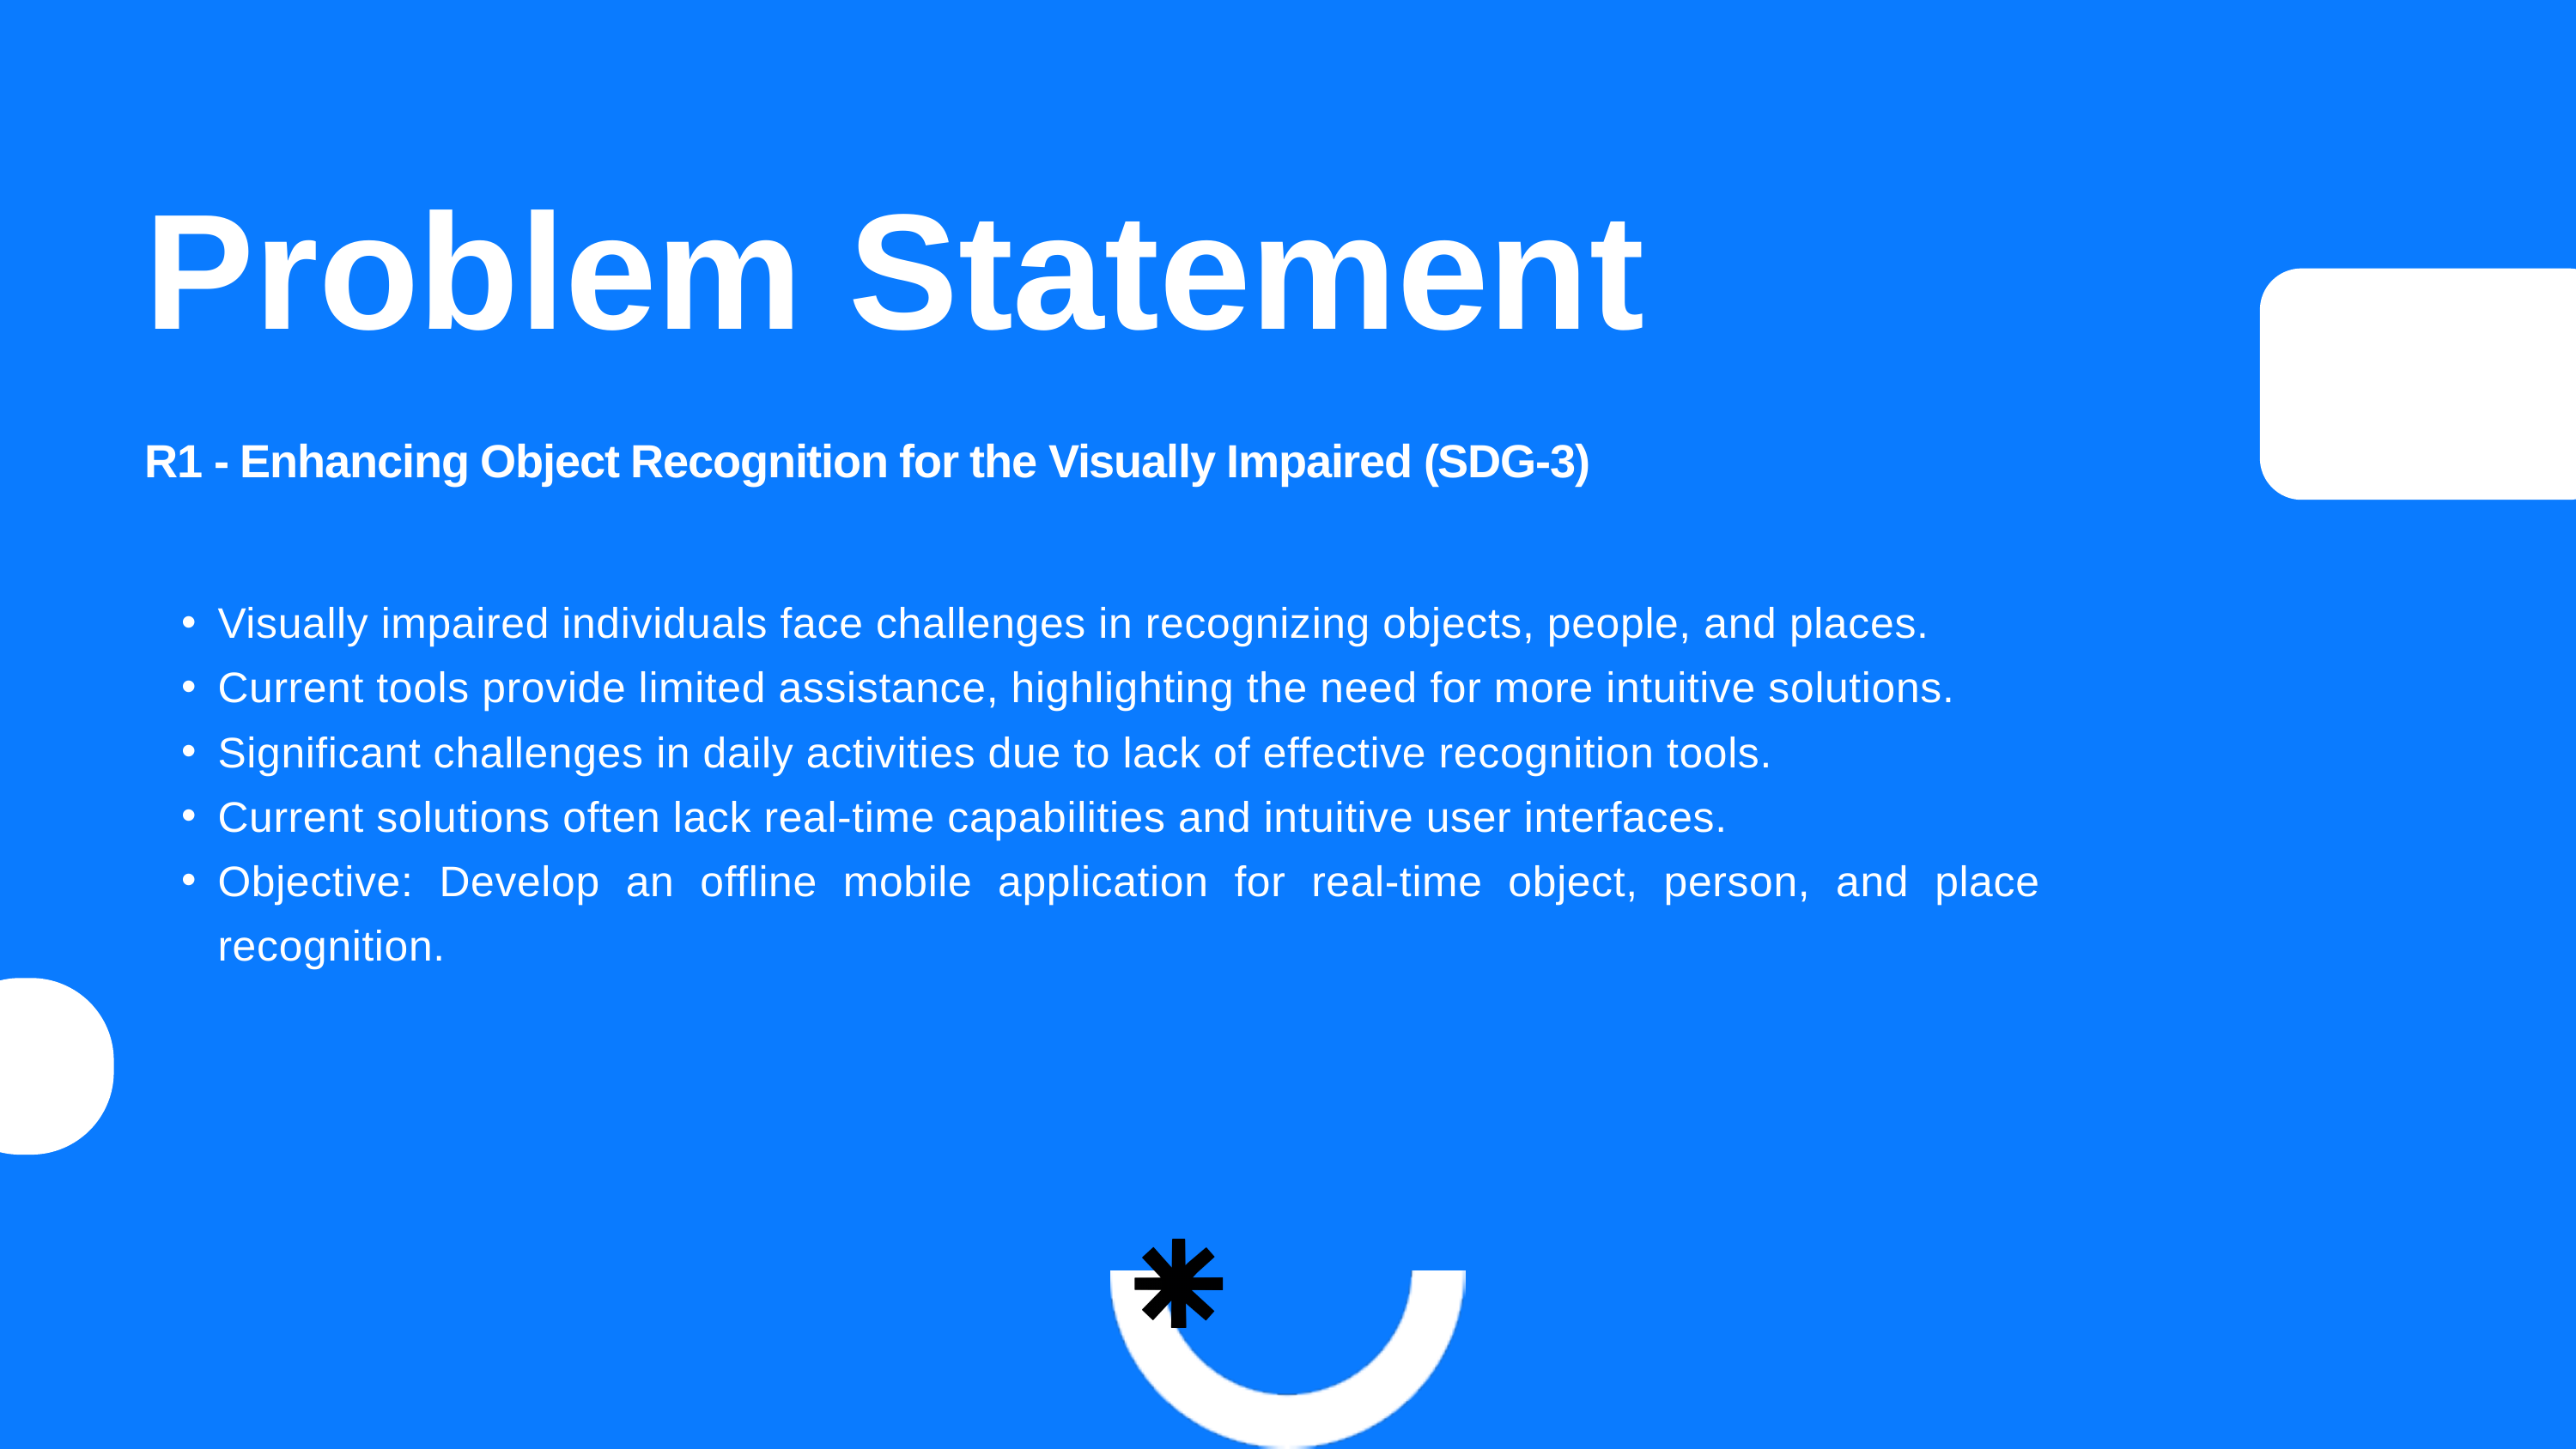

Problem Statement

R1 - Enhancing Object Recognition for the Visually Impaired (SDG-3)
Visually impaired individuals face challenges in recognizing objects, people, and places.
Current tools provide limited assistance, highlighting the need for more intuitive solutions.
Significant challenges in daily activities due to lack of effective recognition tools.
Current solutions often lack real-time capabilities and intuitive user interfaces.
Objective: Develop an offline mobile application for real-time object, person, and place recognition.